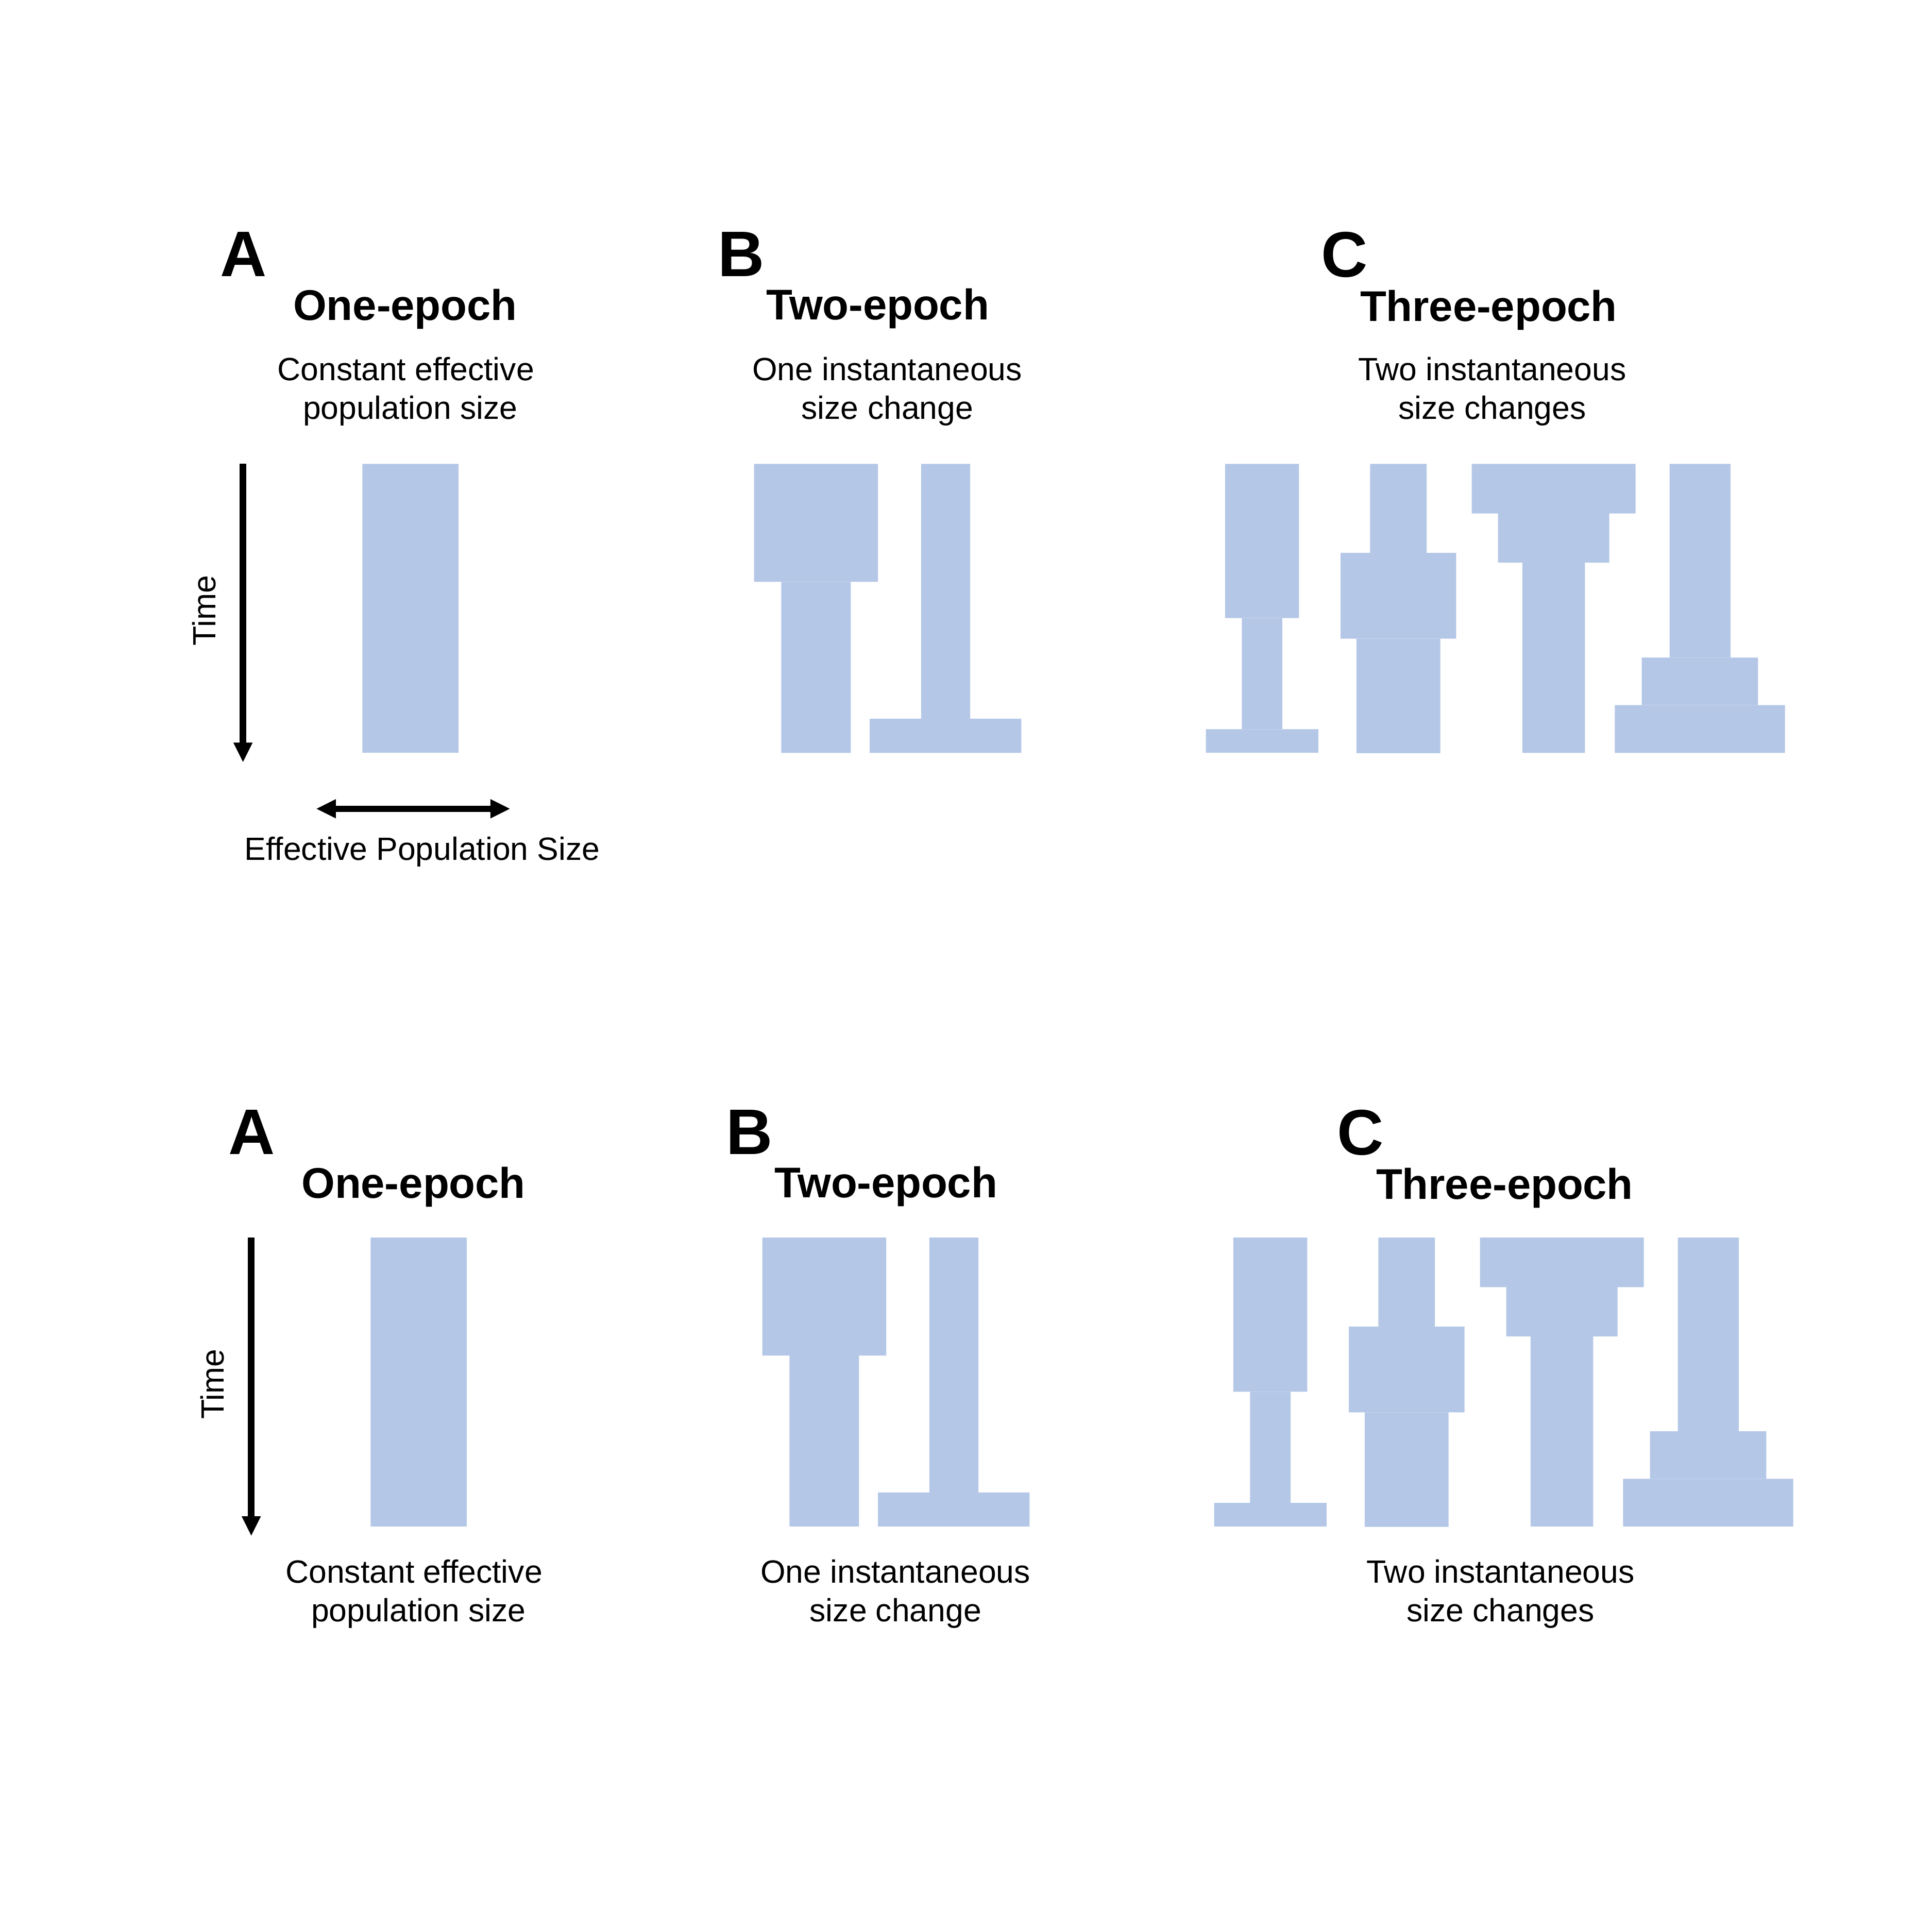

B
A
C
Two-epoch
One-epoch
Three-epoch
Two instantaneous size changes
Constant effective
population size
One instantaneous size change

Time

Effective Population Size
B
A
C
Two-epoch
One-epoch
Three-epoch

Time

Two instantaneous size changes
Constant effective
population size
One instantaneous size change